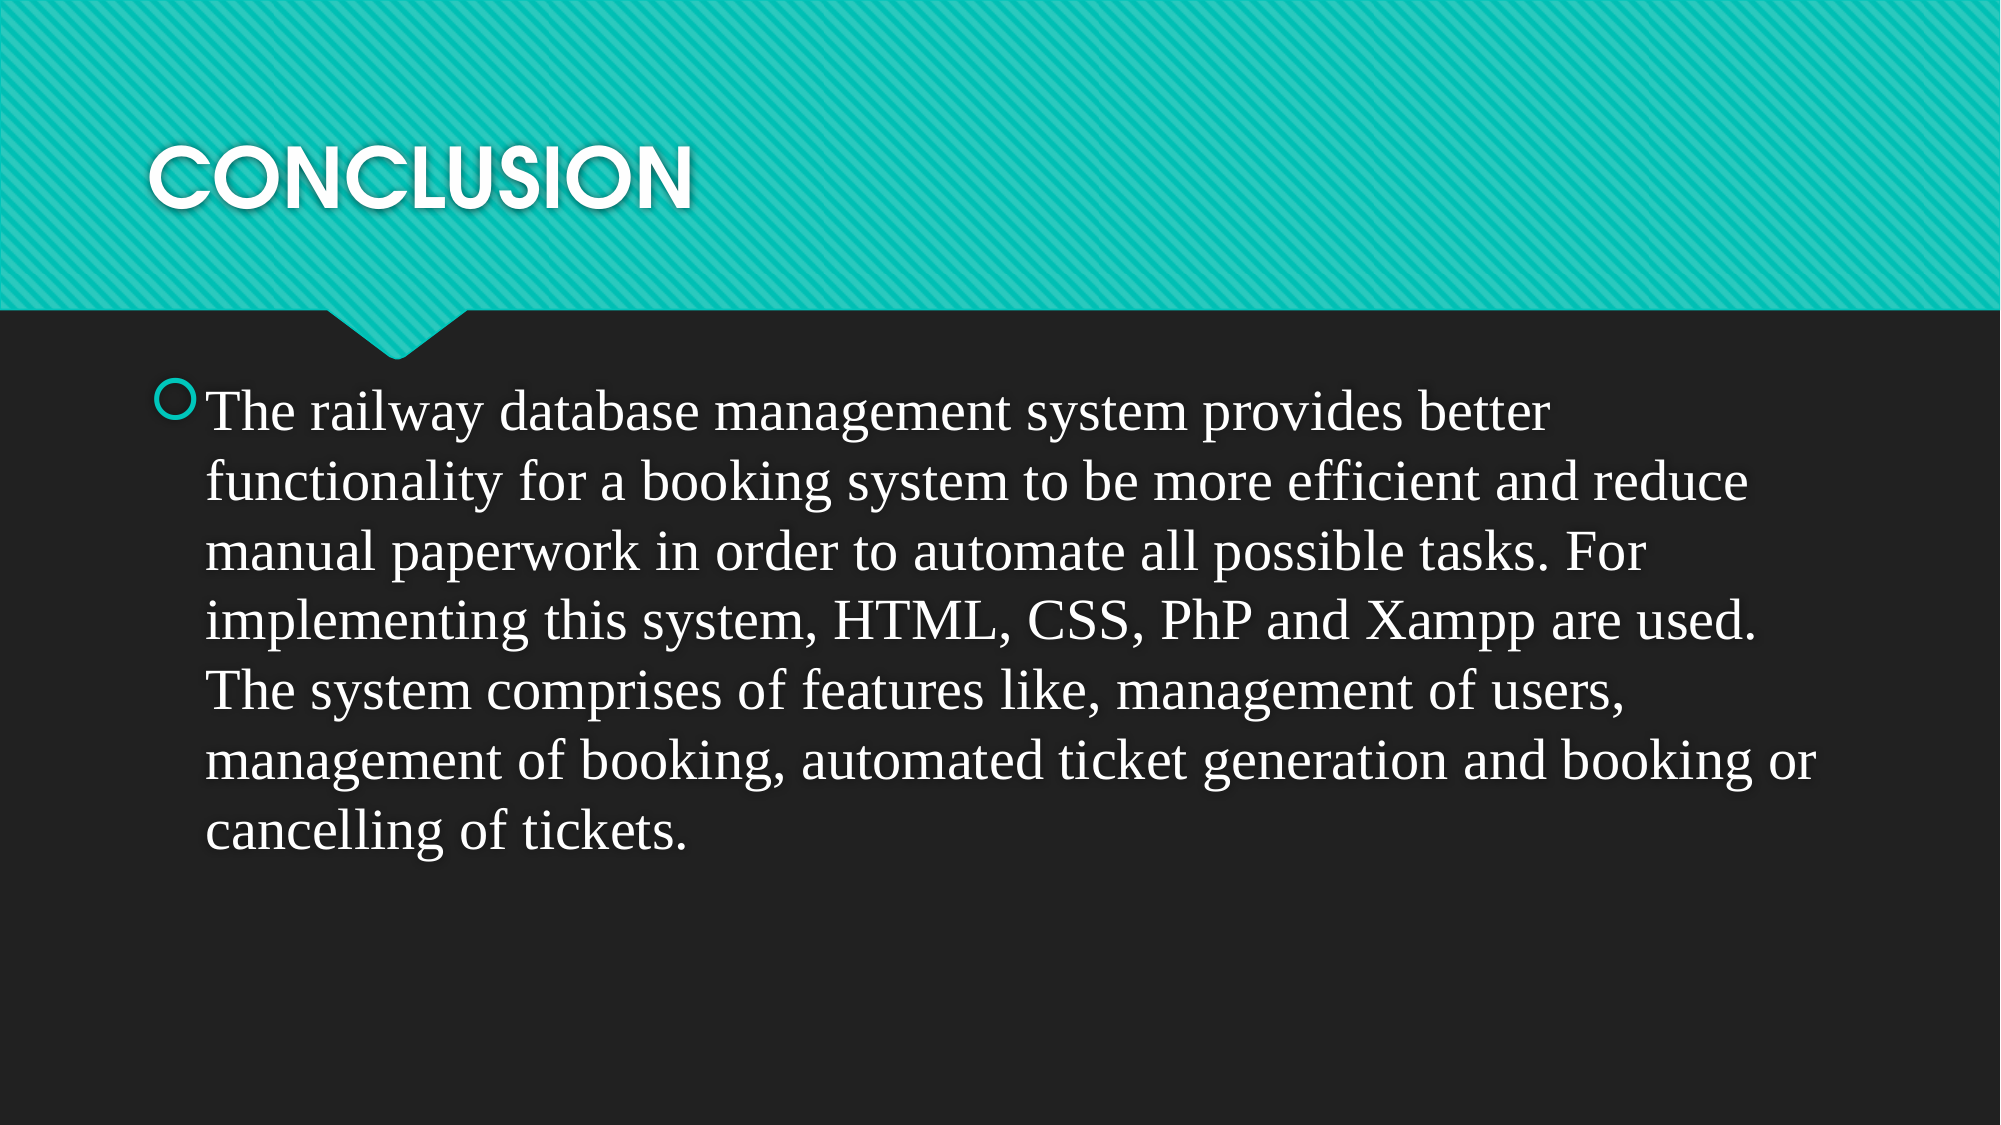

# CONCLUSION
The railway database management system provides better functionality for a booking system to be more efficient and reduce manual paperwork in order to automate all possible tasks. For implementing this system, HTML, CSS, PhP and Xampp are used. The system comprises of features like, management of users, management of booking, automated ticket generation and booking or cancelling of tickets.